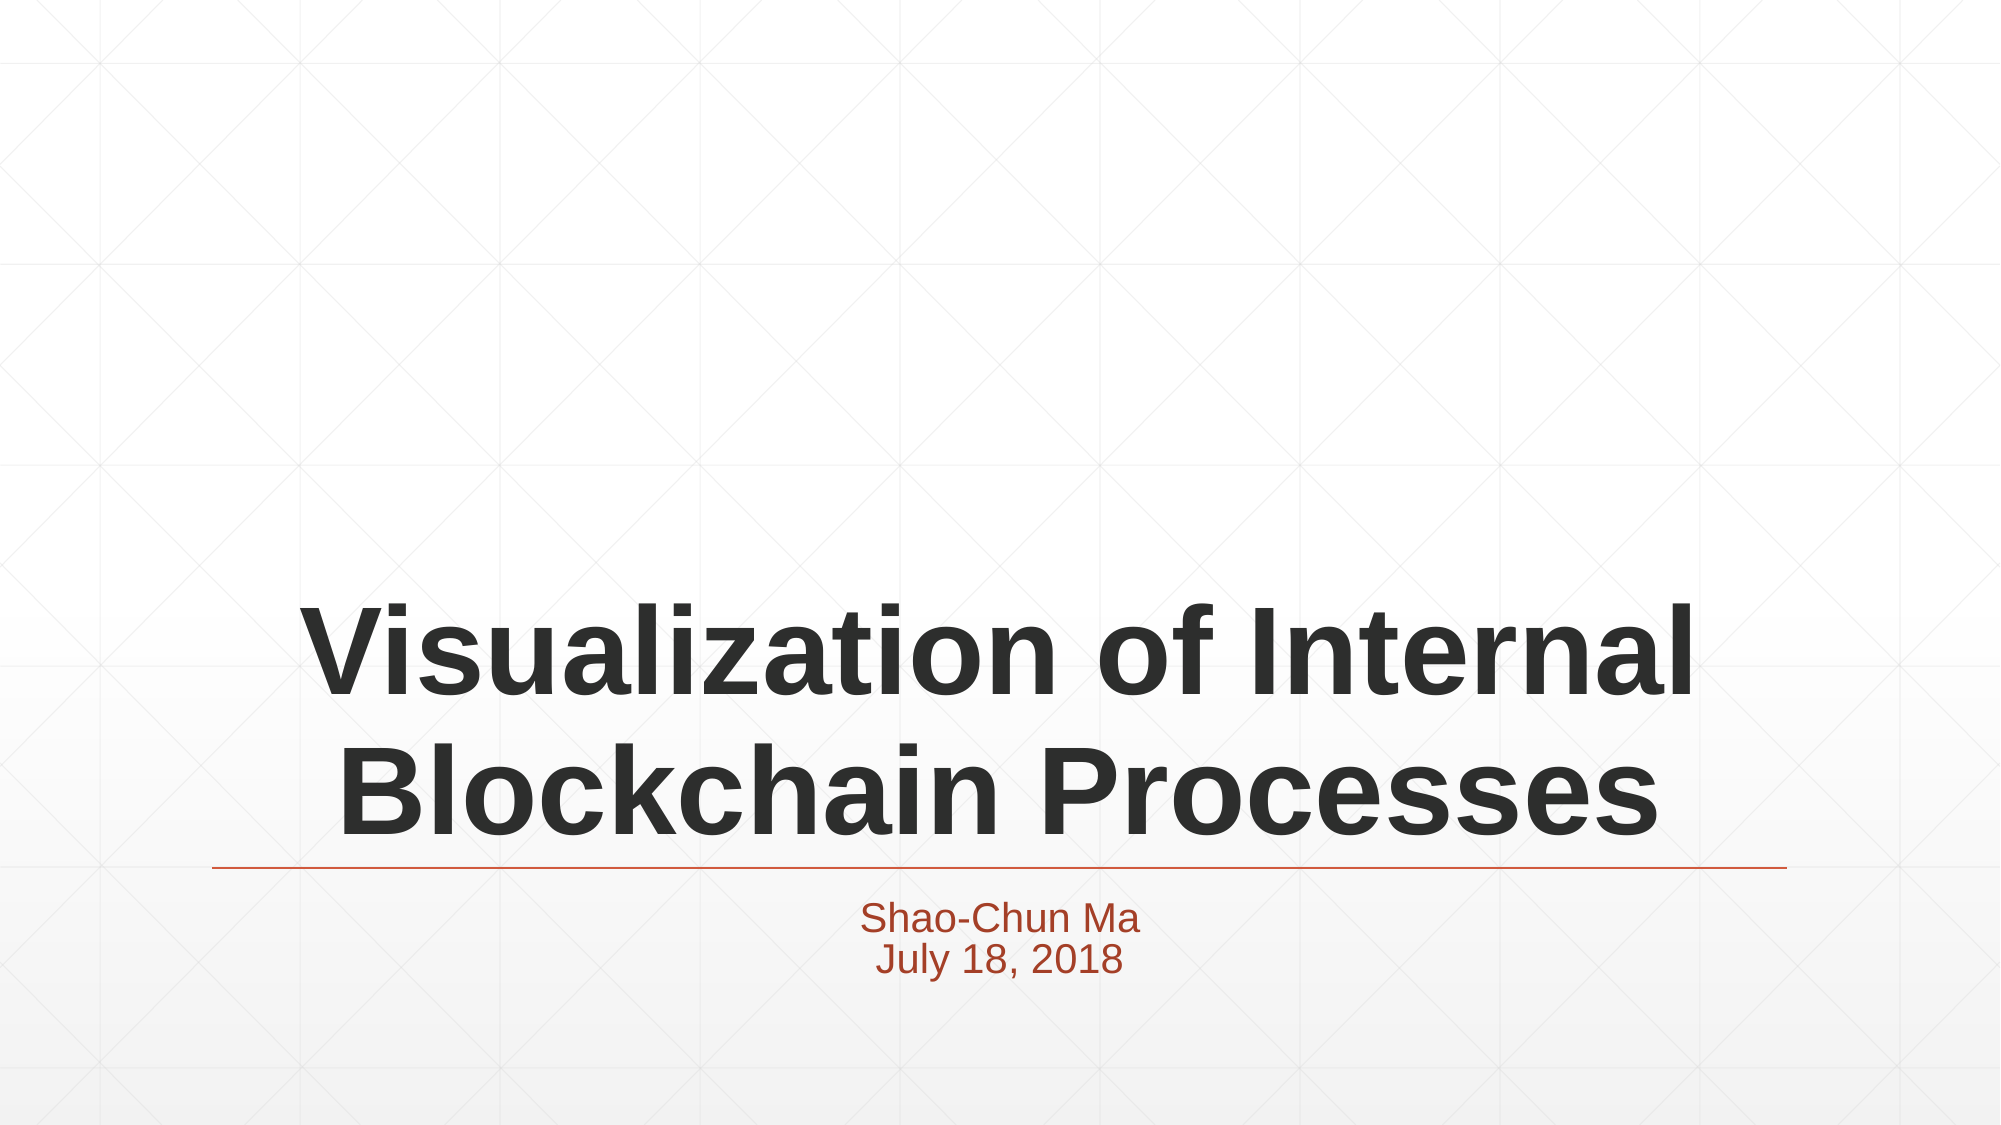

# Visualization of Internal Blockchain Processes
Shao-Chun Ma
July 18, 2018